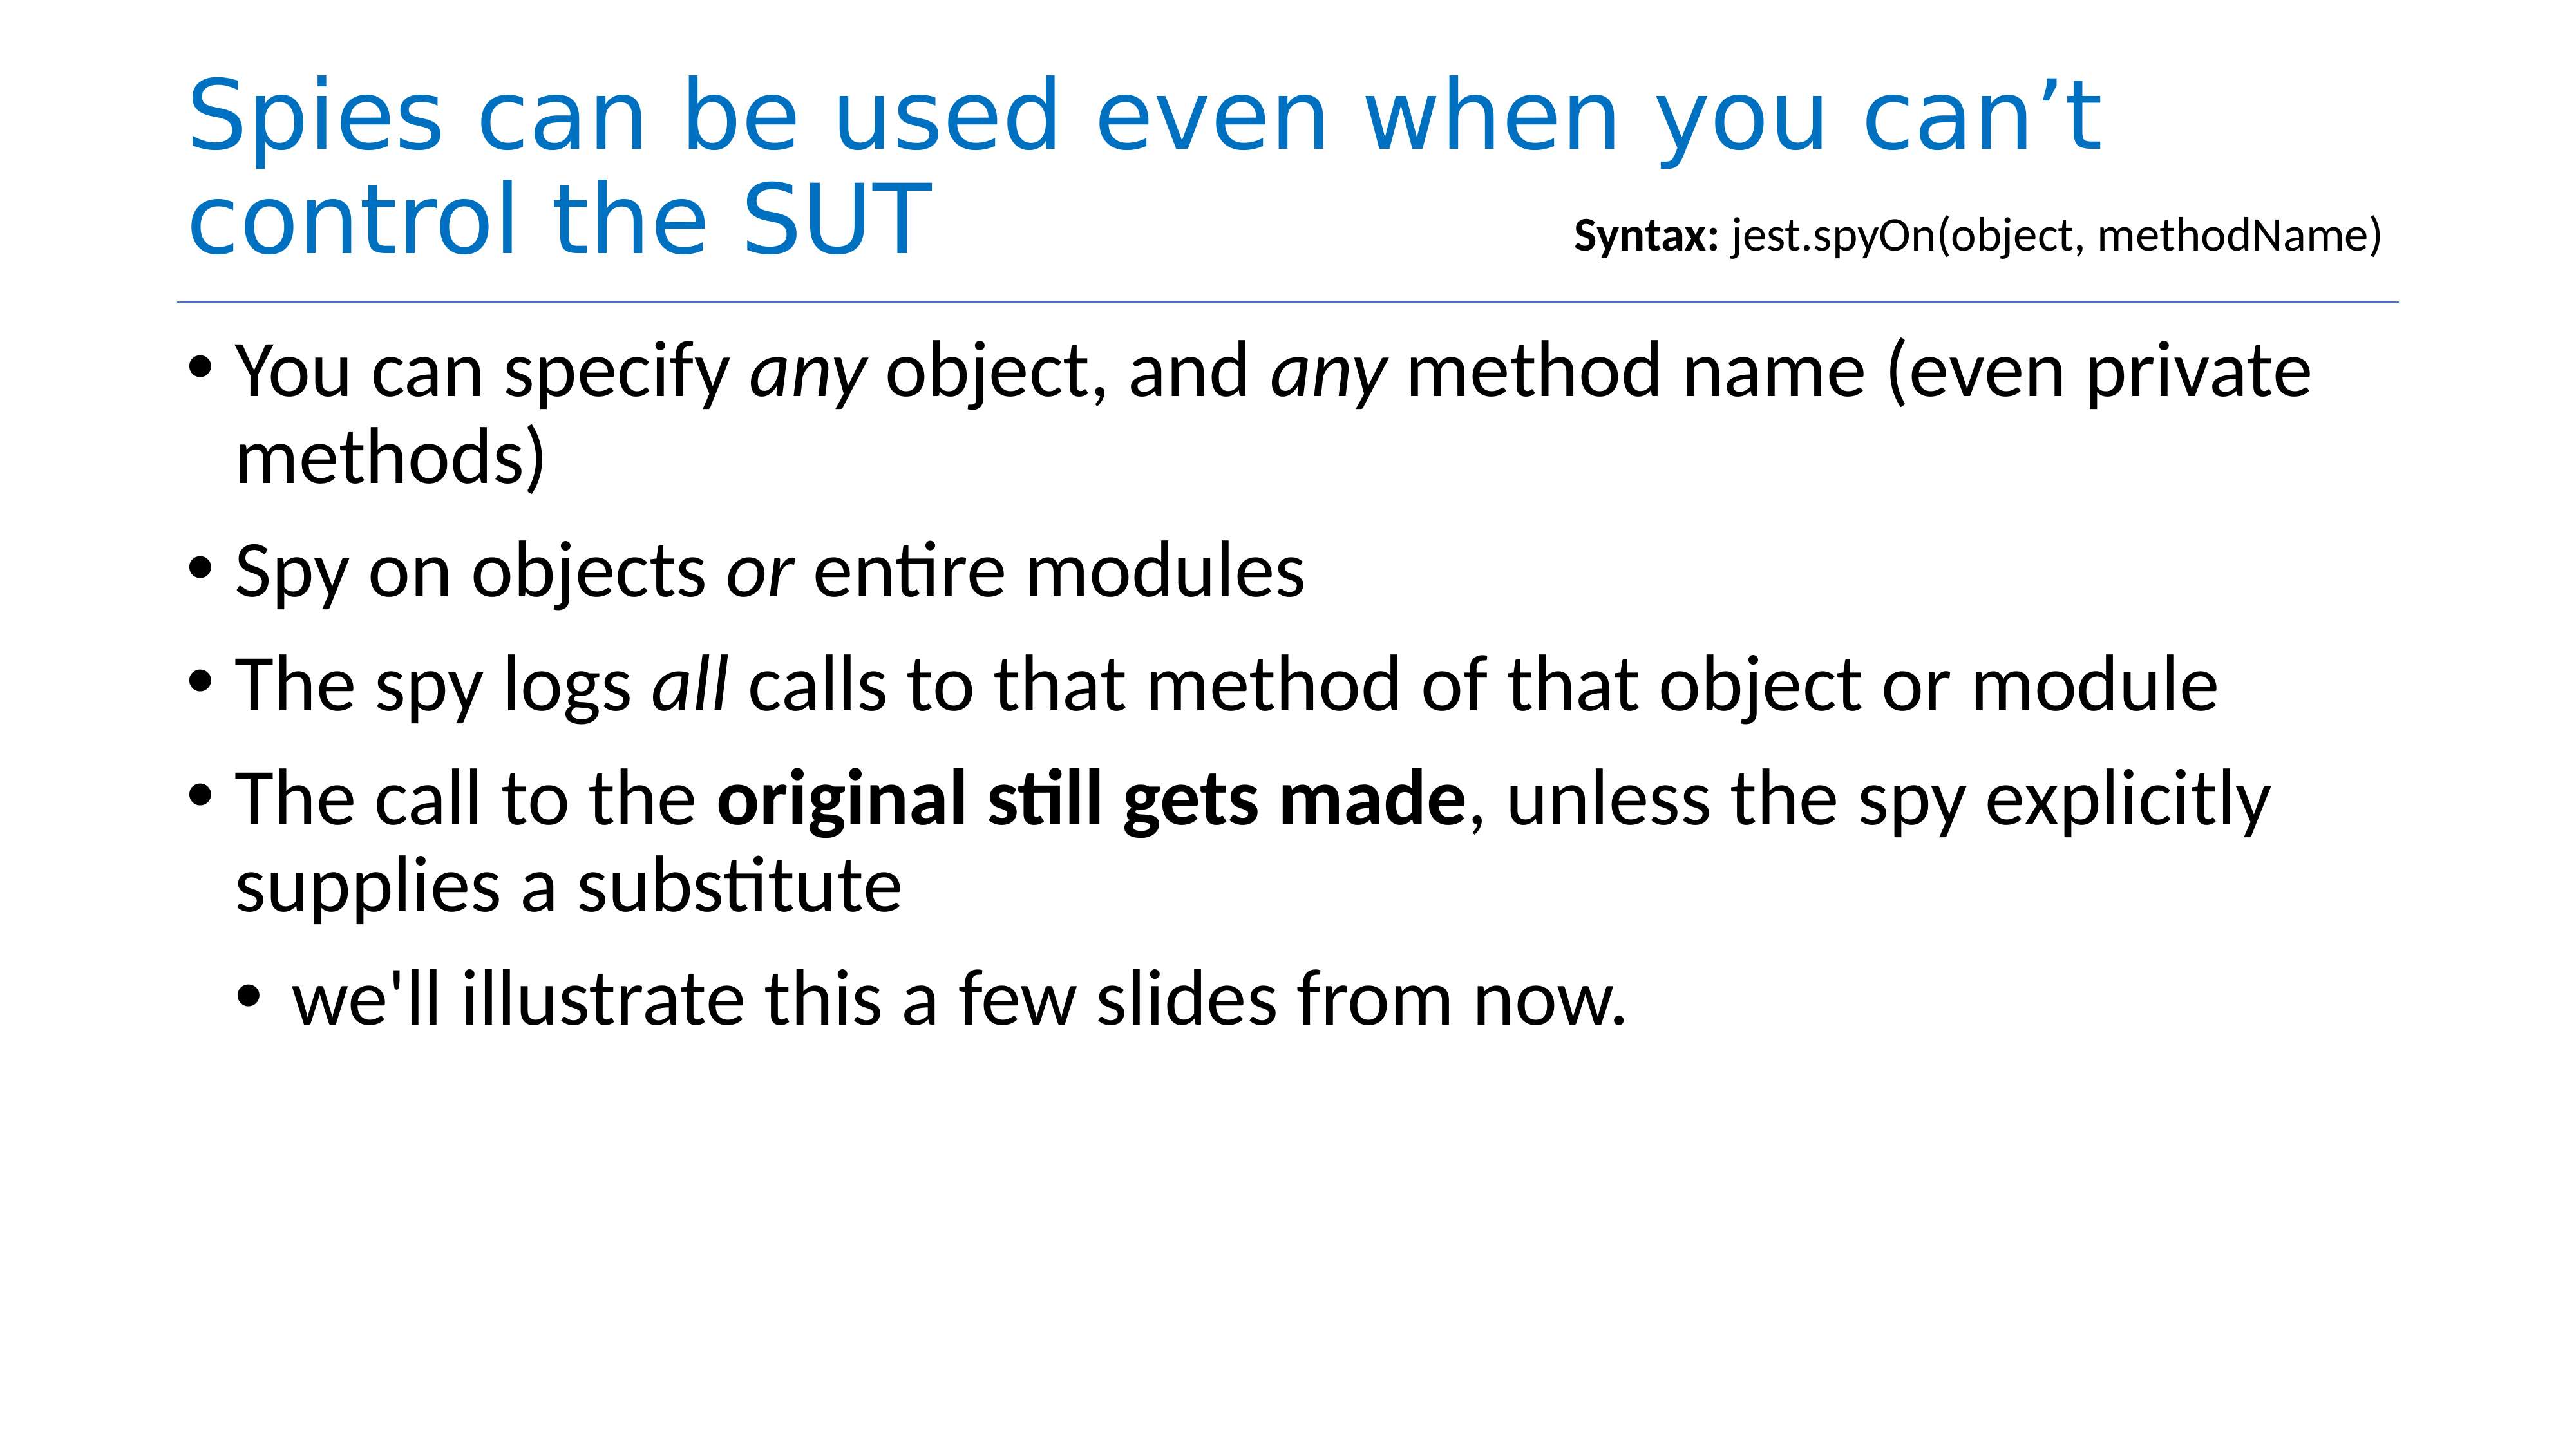

# Spies can be used even when you can’t control the SUT
Syntax: jest.spyOn(object, methodName)
You can specify any object, and any method name (even private methods)
Spy on objects or entire modules
The spy logs all calls to that method of that object or module
The call to the original still gets made, unless the spy explicitly supplies a substitute
we'll illustrate this a few slides from now.